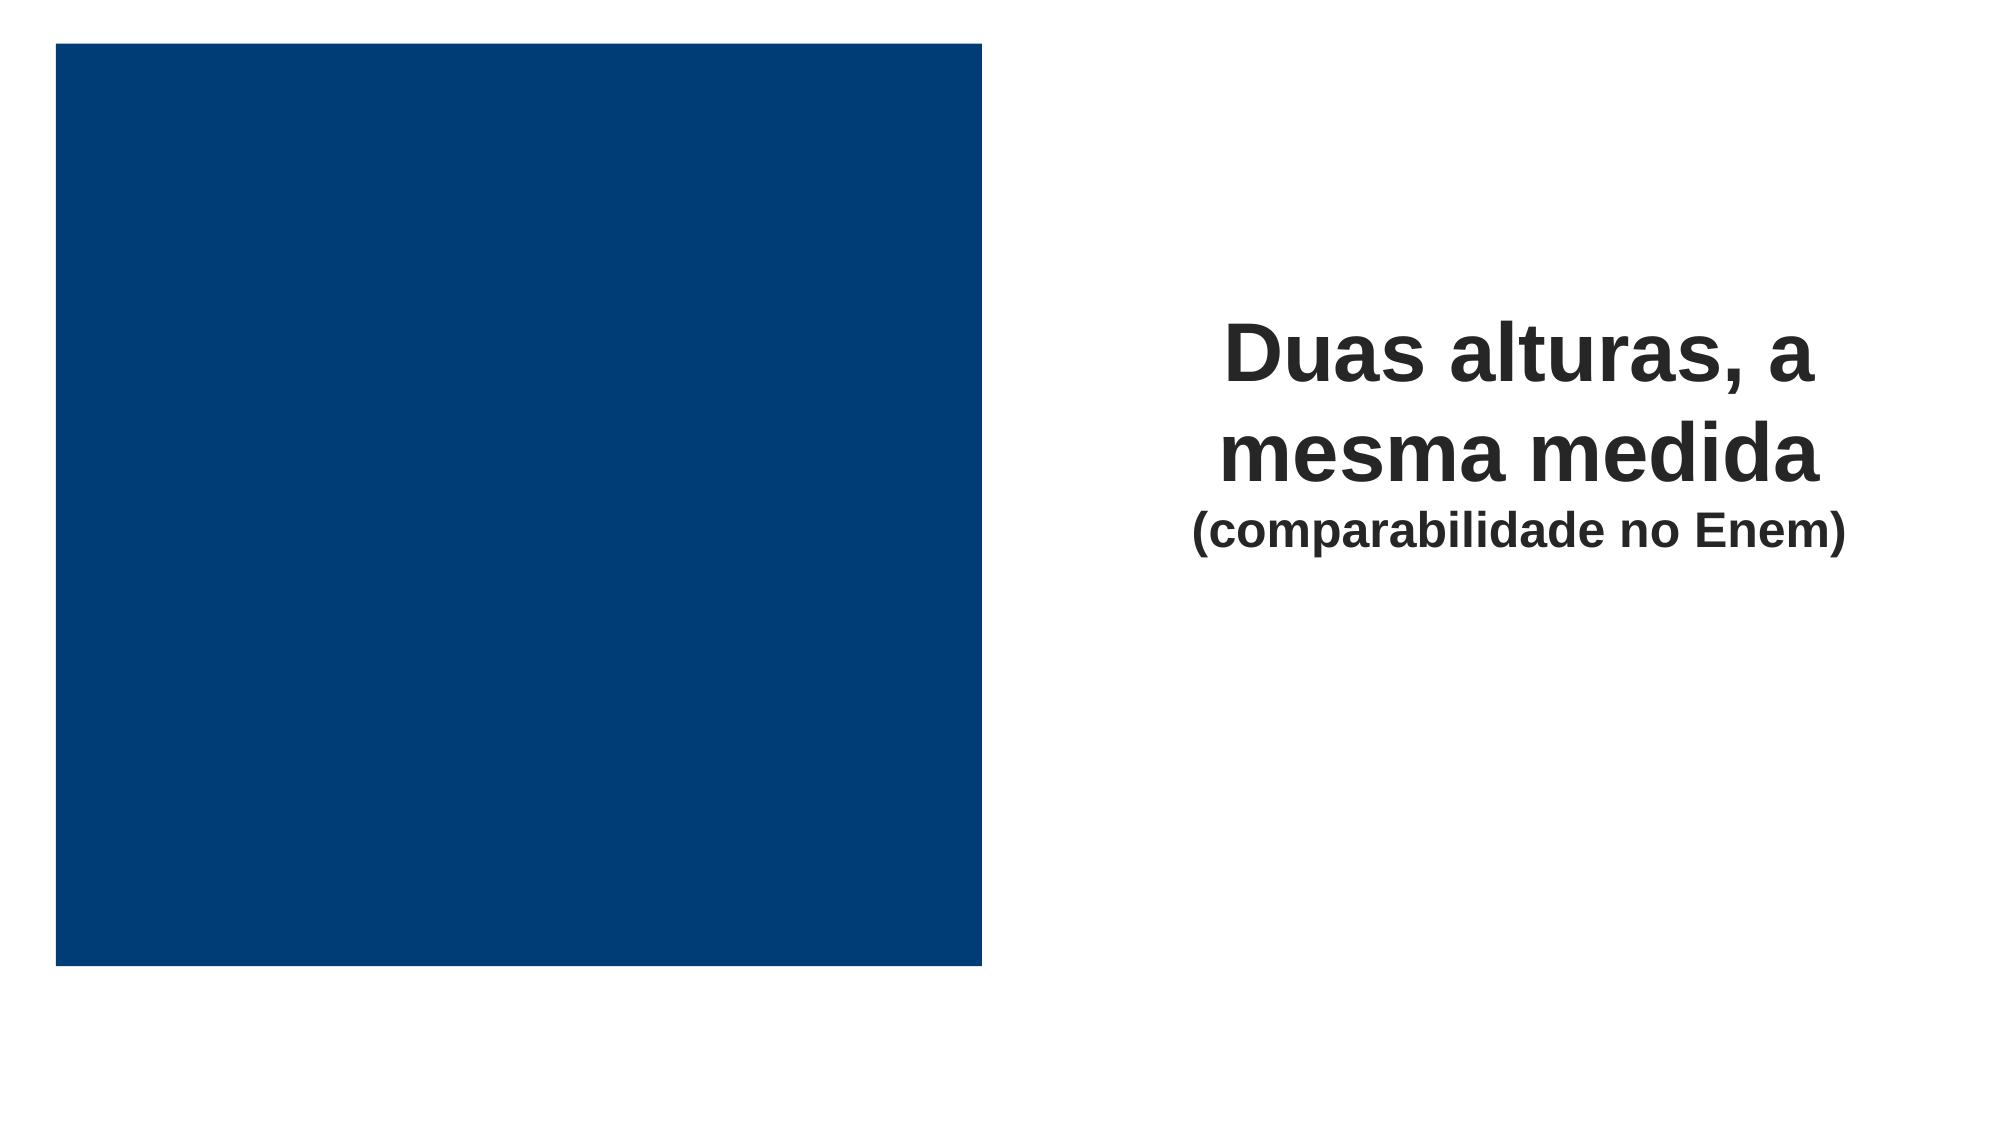

Duas alturas, a mesma medida
(comparabilidade no Enem)